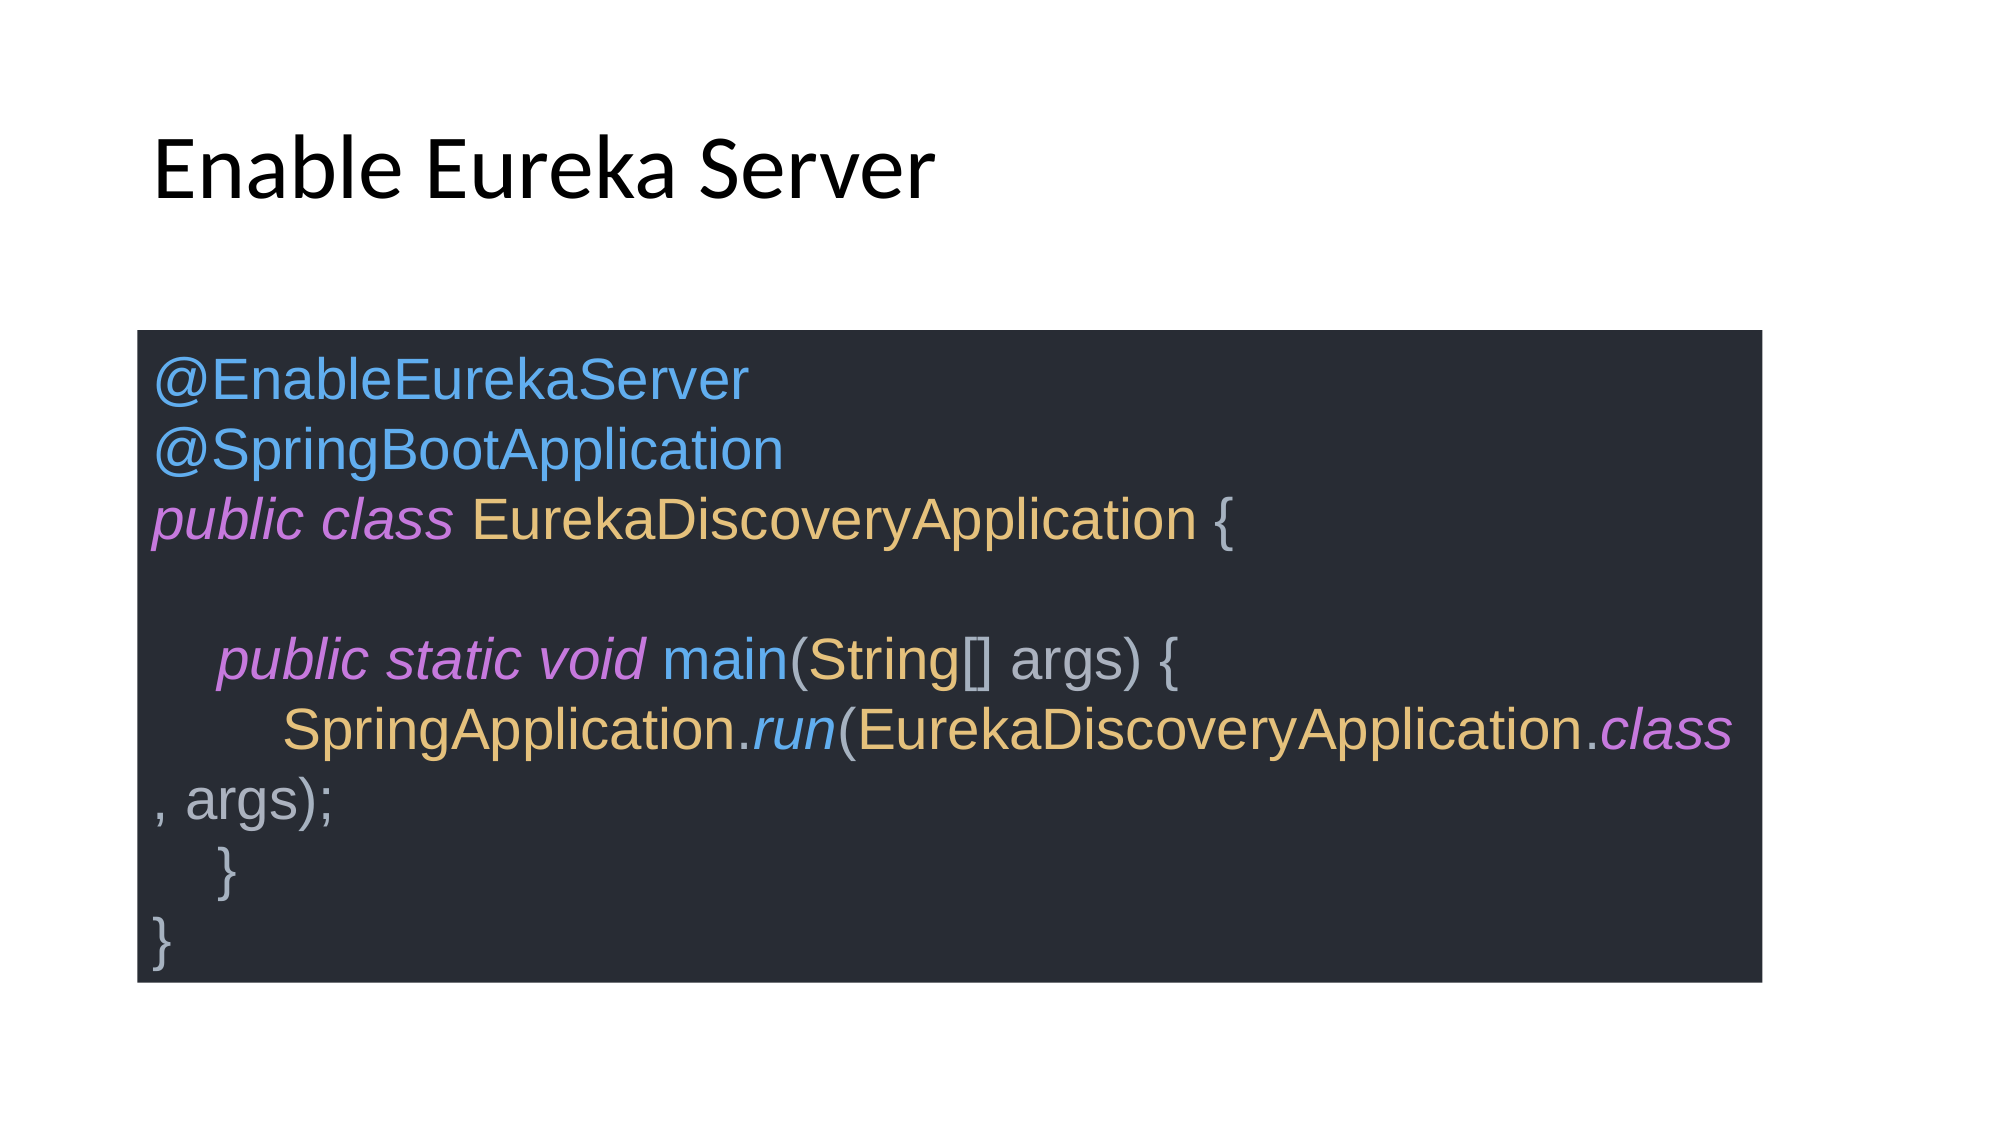

# Enable Eureka Server
@EnableEurekaServer
@SpringBootApplication
public class EurekaDiscoveryApplication {
    public static void main(String[] args) {
        SpringApplication.run(EurekaDiscoveryApplication.class, args);
    }
}